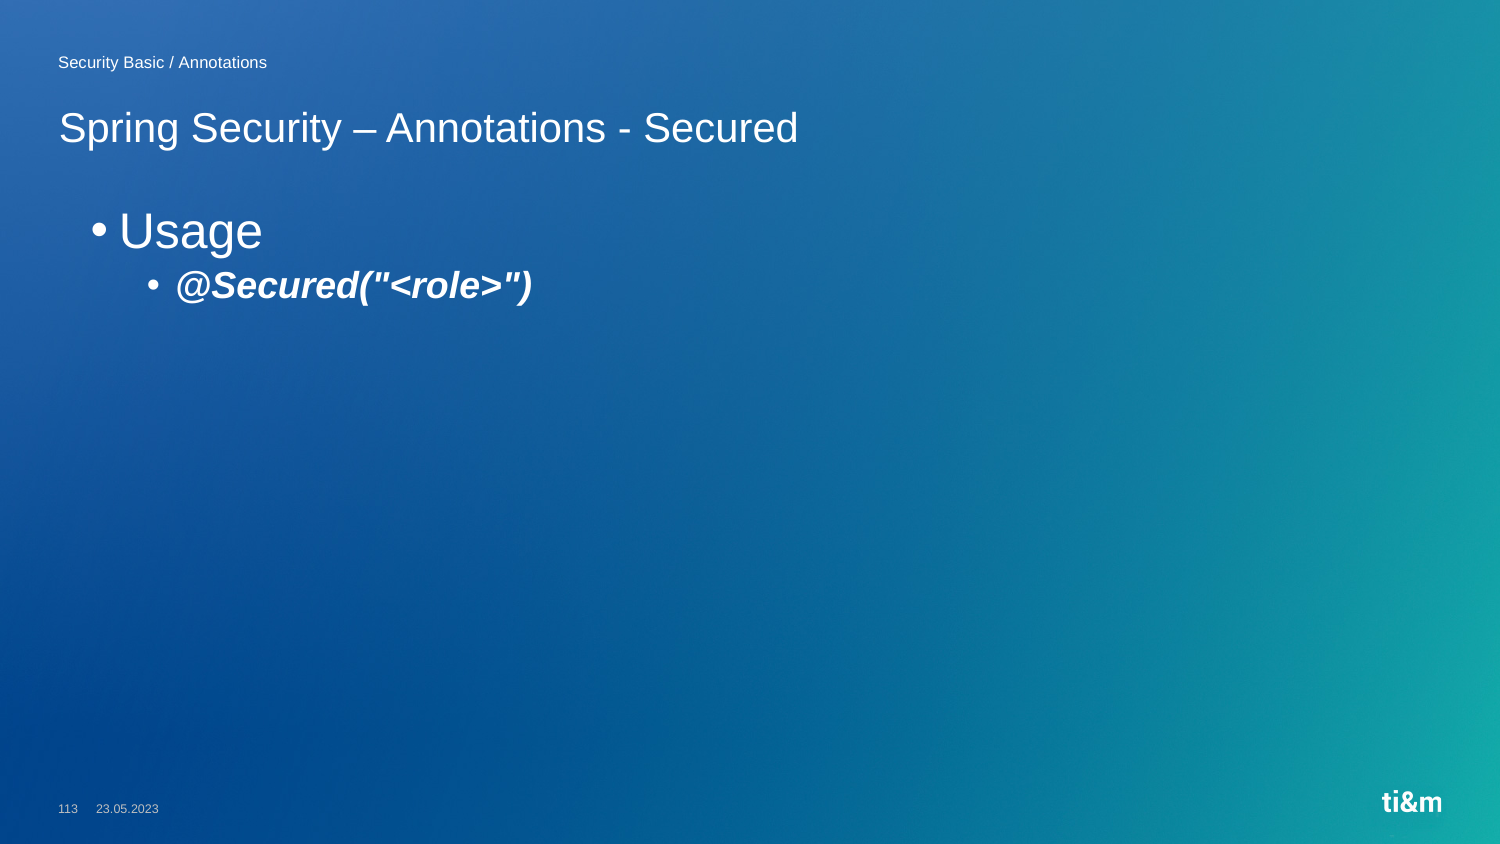

Security Basic / Annotations
# Spring Security – Annotations - Secured
Usage
@Secured("<role>")

113
23.05.2023